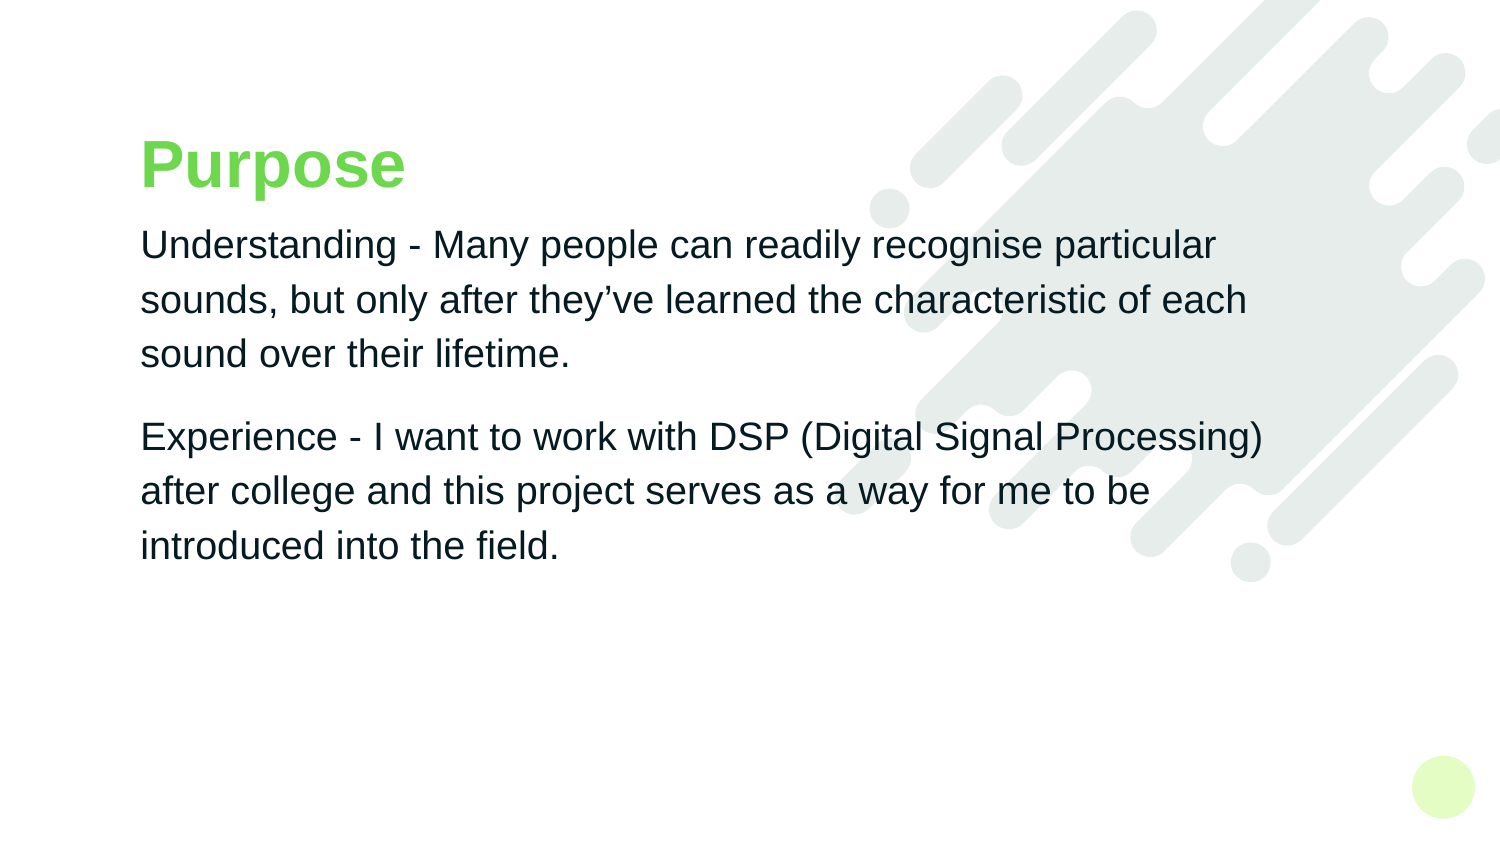

Understanding - Many people can readily recognise particular sounds, but only after they’ve learned the characteristic of each sound over their lifetime.
Experience - I want to work with DSP (Digital Signal Processing) after college and this project serves as a way for me to be introduced into the field.
# Purpose